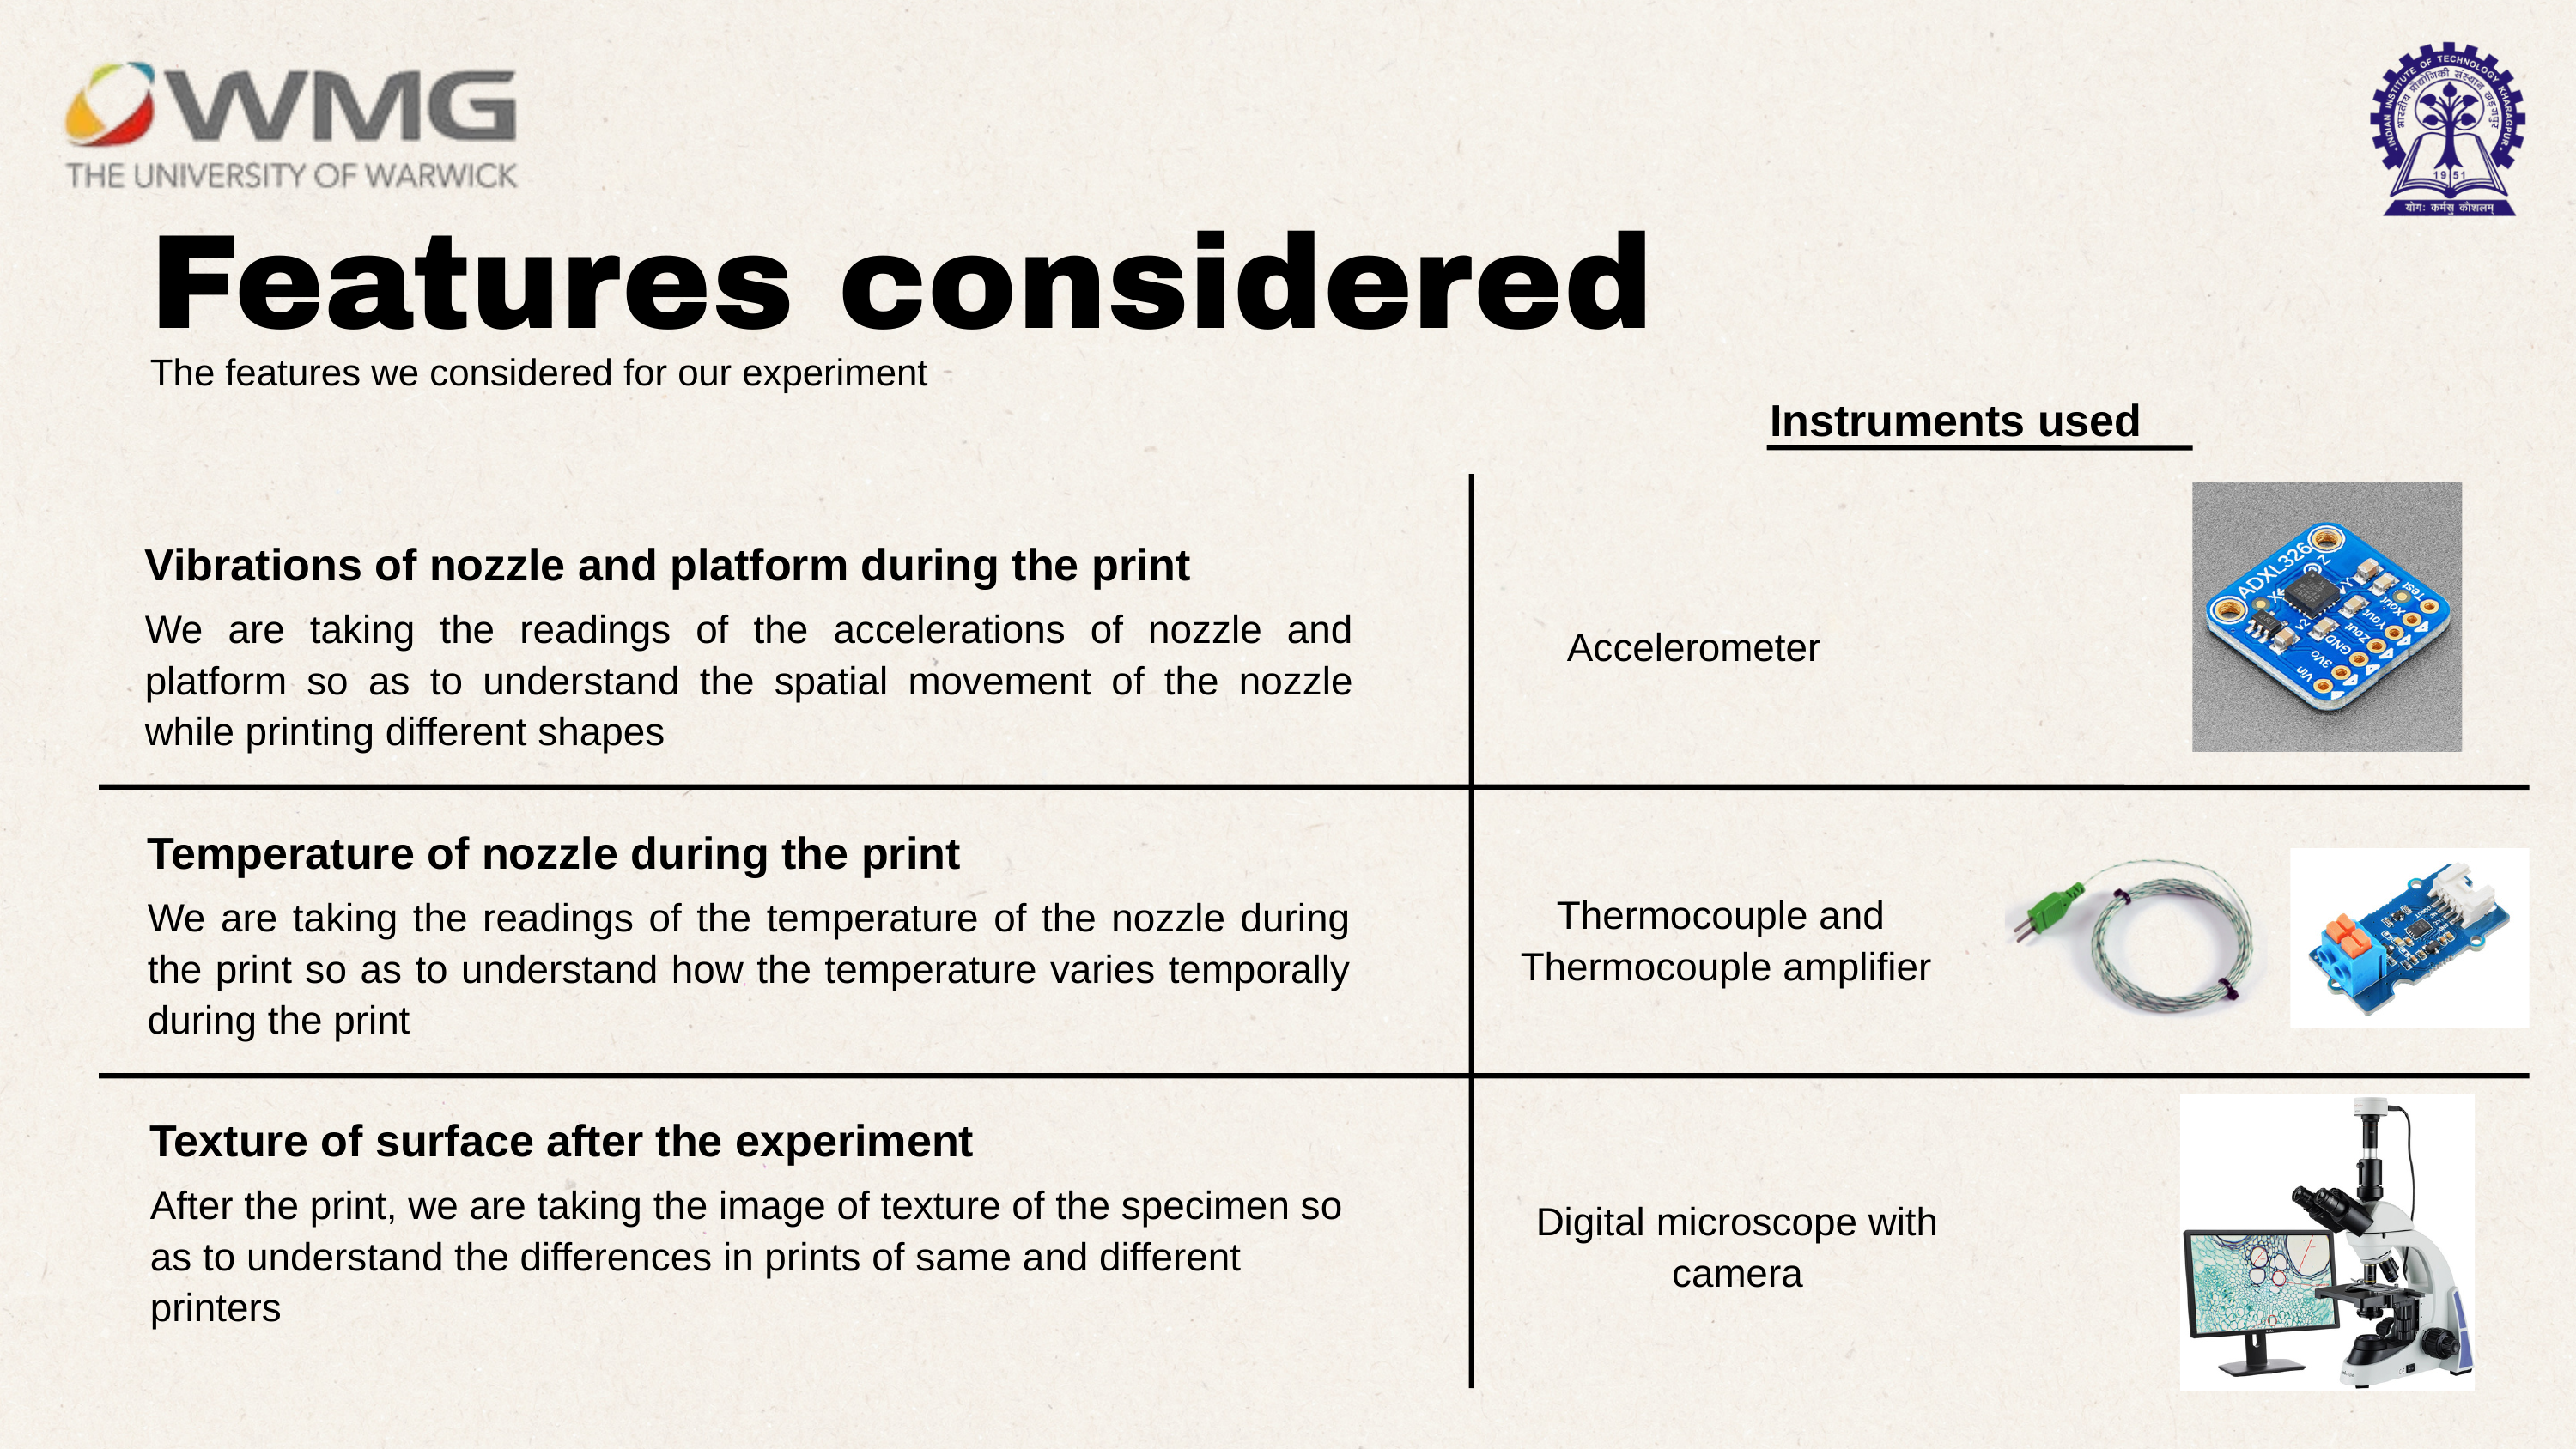

Features considered
The features we considered for our experiment
Instruments used

Vibrations of nozzle and platform during the print
We are taking the readings of the accelerations of nozzle and platform so as to understand the spatial movement of the nozzle while printing different shapes
Accelerometer

Temperature of nozzle during the print
We are taking the readings of the temperature of the nozzle during the print so as to understand how the temperature varies temporally during the print

Thermocouple and
Thermocouple amplifier

Texture of surface after the experiment
After the print, we are taking the image of texture of the specimen so as to understand the differences in prints of same and different printers
Digital microscope with camera